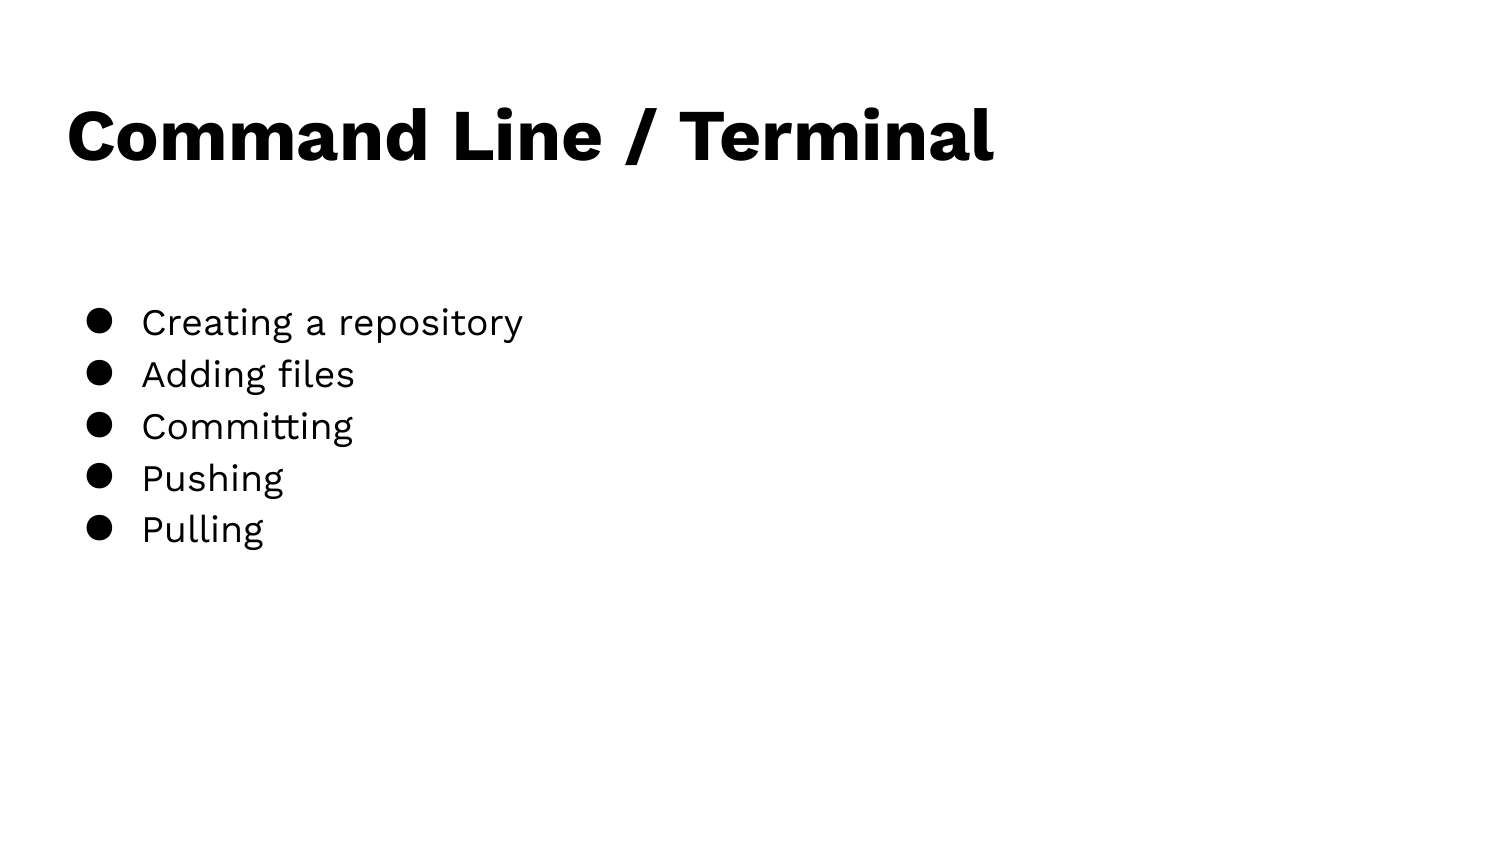

# Command Line / Terminal
Creating a repository
Adding files
Committing
Pushing
Pulling